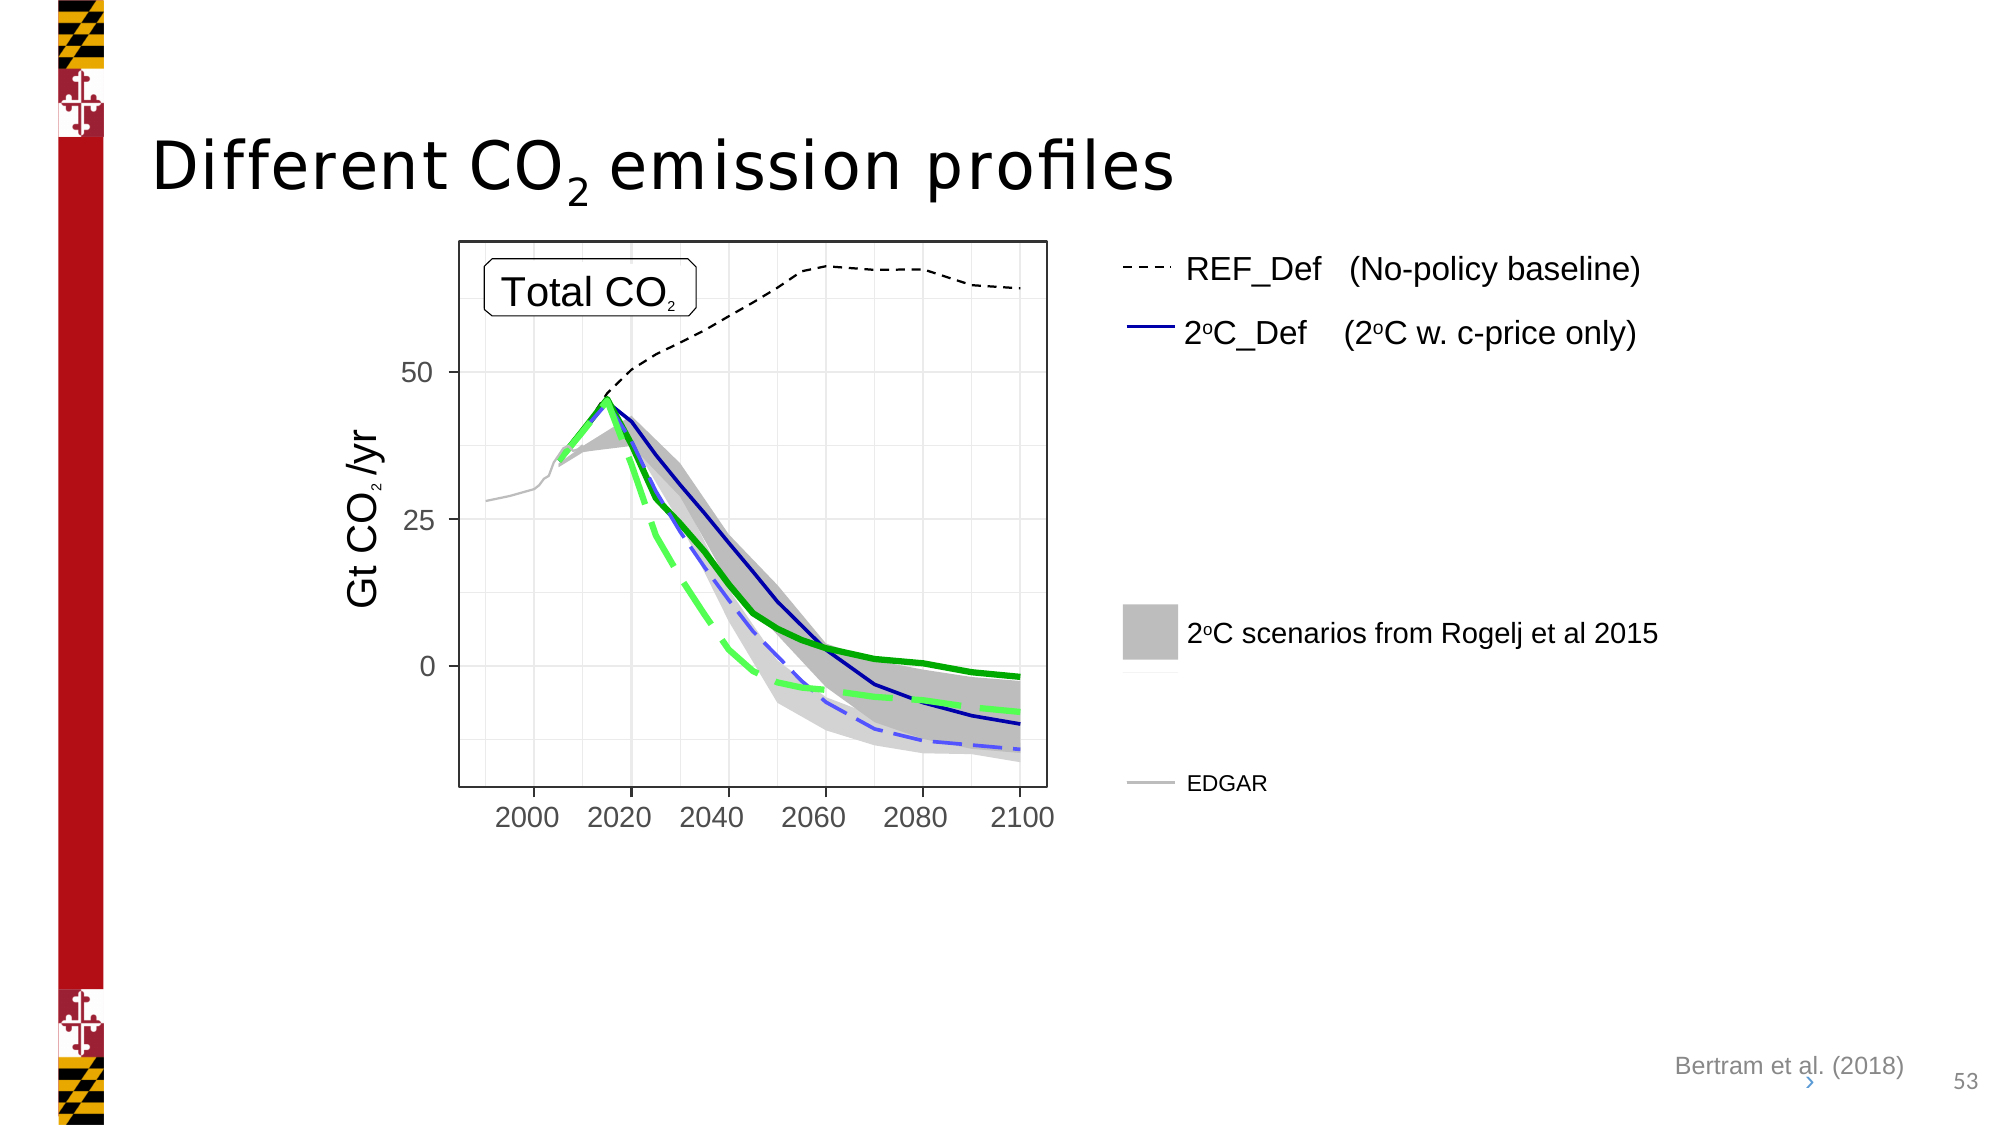

# Different CO2 emission profiles

 	REF_Def   (No-policy baseline)
2oC_Def    (2oC w. c-price only)
2oC_Sust   (2oC w. sustain. policies)
 	1.5oC_Def  (1.5oC w. c-price only)
 	1.5oC_Sust (1.5oC w. sustain. policies)

Total CO2

50

Gt CO2  /yr

25

2oC scenarios from Rogelj et al 2015

1.5oC scenarios from Rogelj et al 2015
0

EDGAR

2000   2020   2040    2060    2080     2100
Bertram et al. (2018)
12